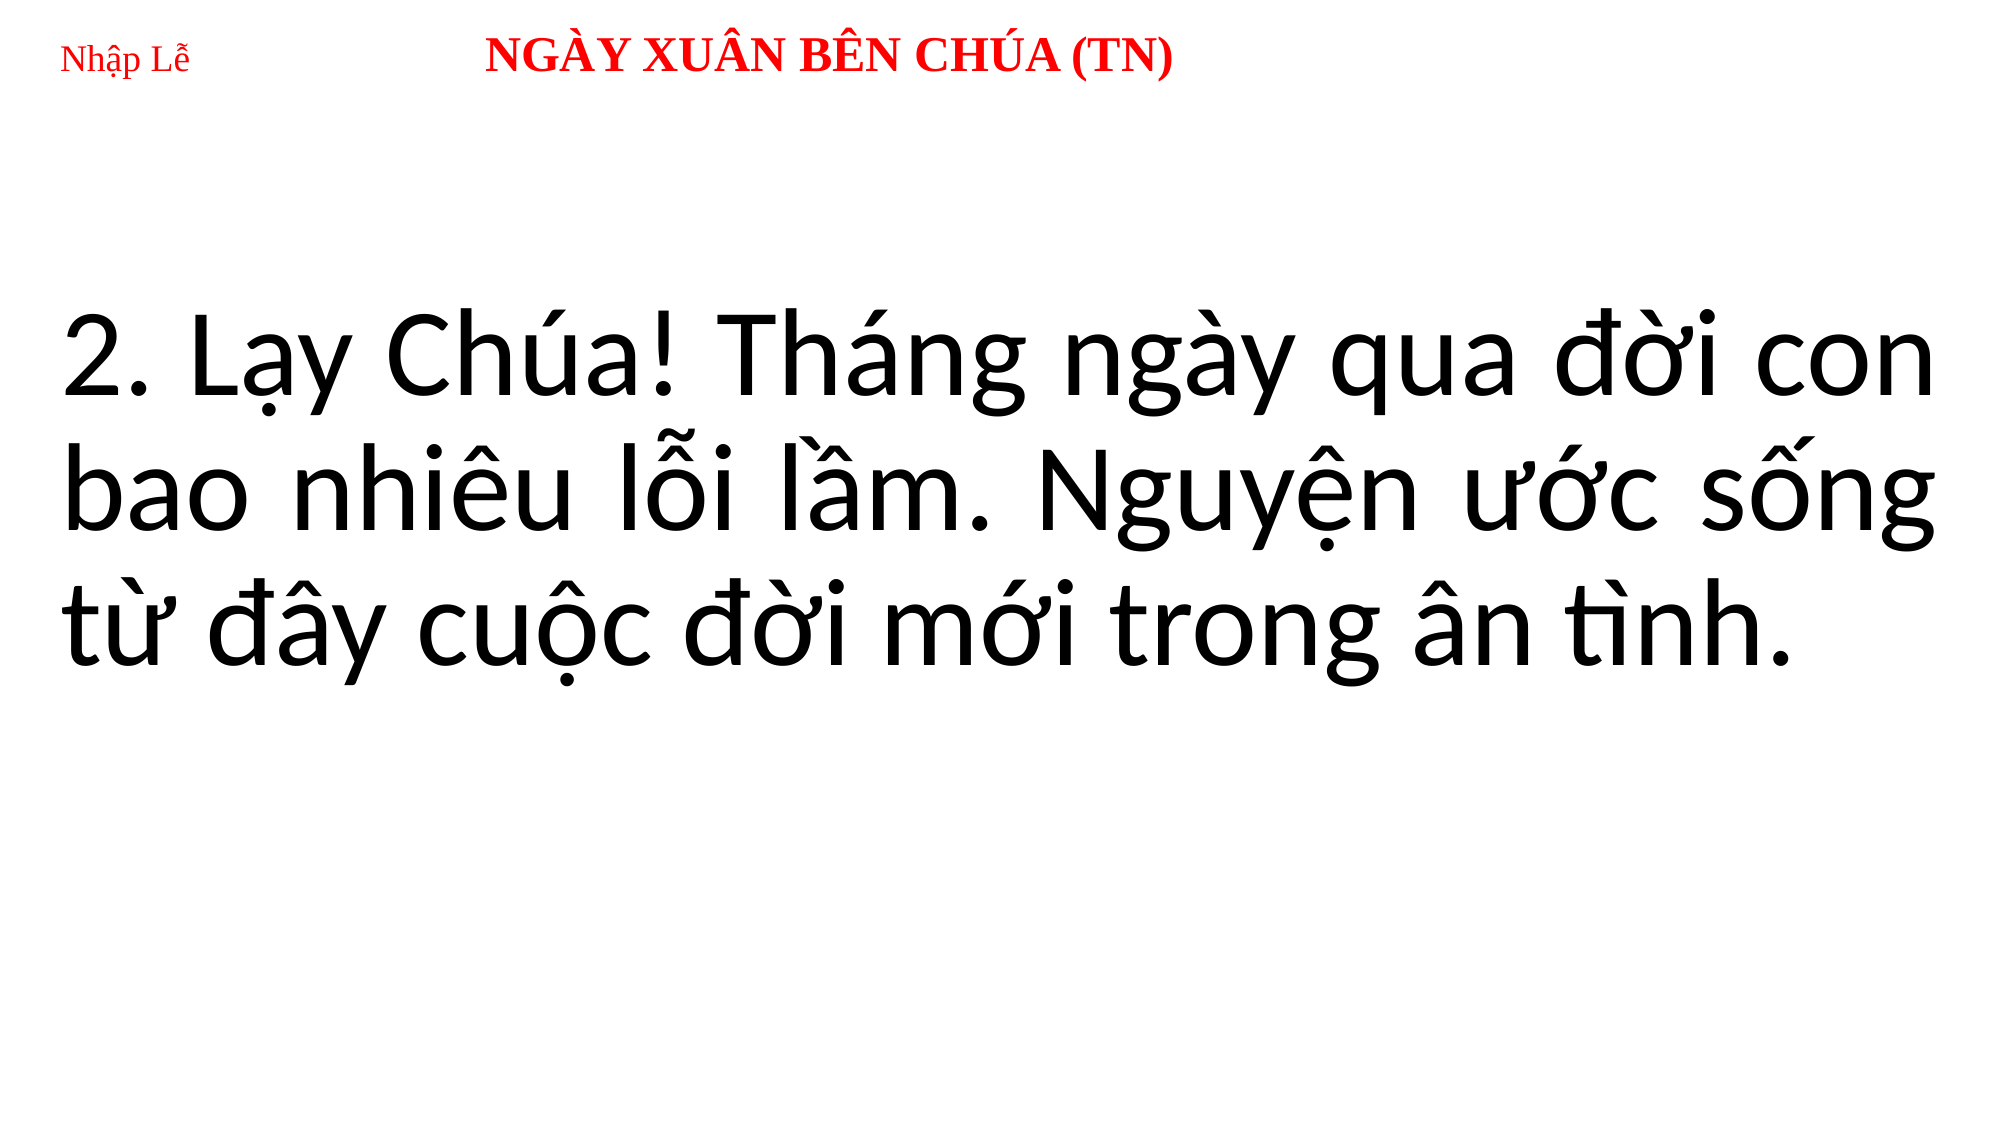

# Nhập Lễ                               NGÀY XUÂN BÊN CHÚA (TN)
2. Lạy Chúa! Tháng ngày qua đời con bao nhiêu lỗi lầm. Nguyện ước sống từ đây cuộc đời mới trong ân tình.